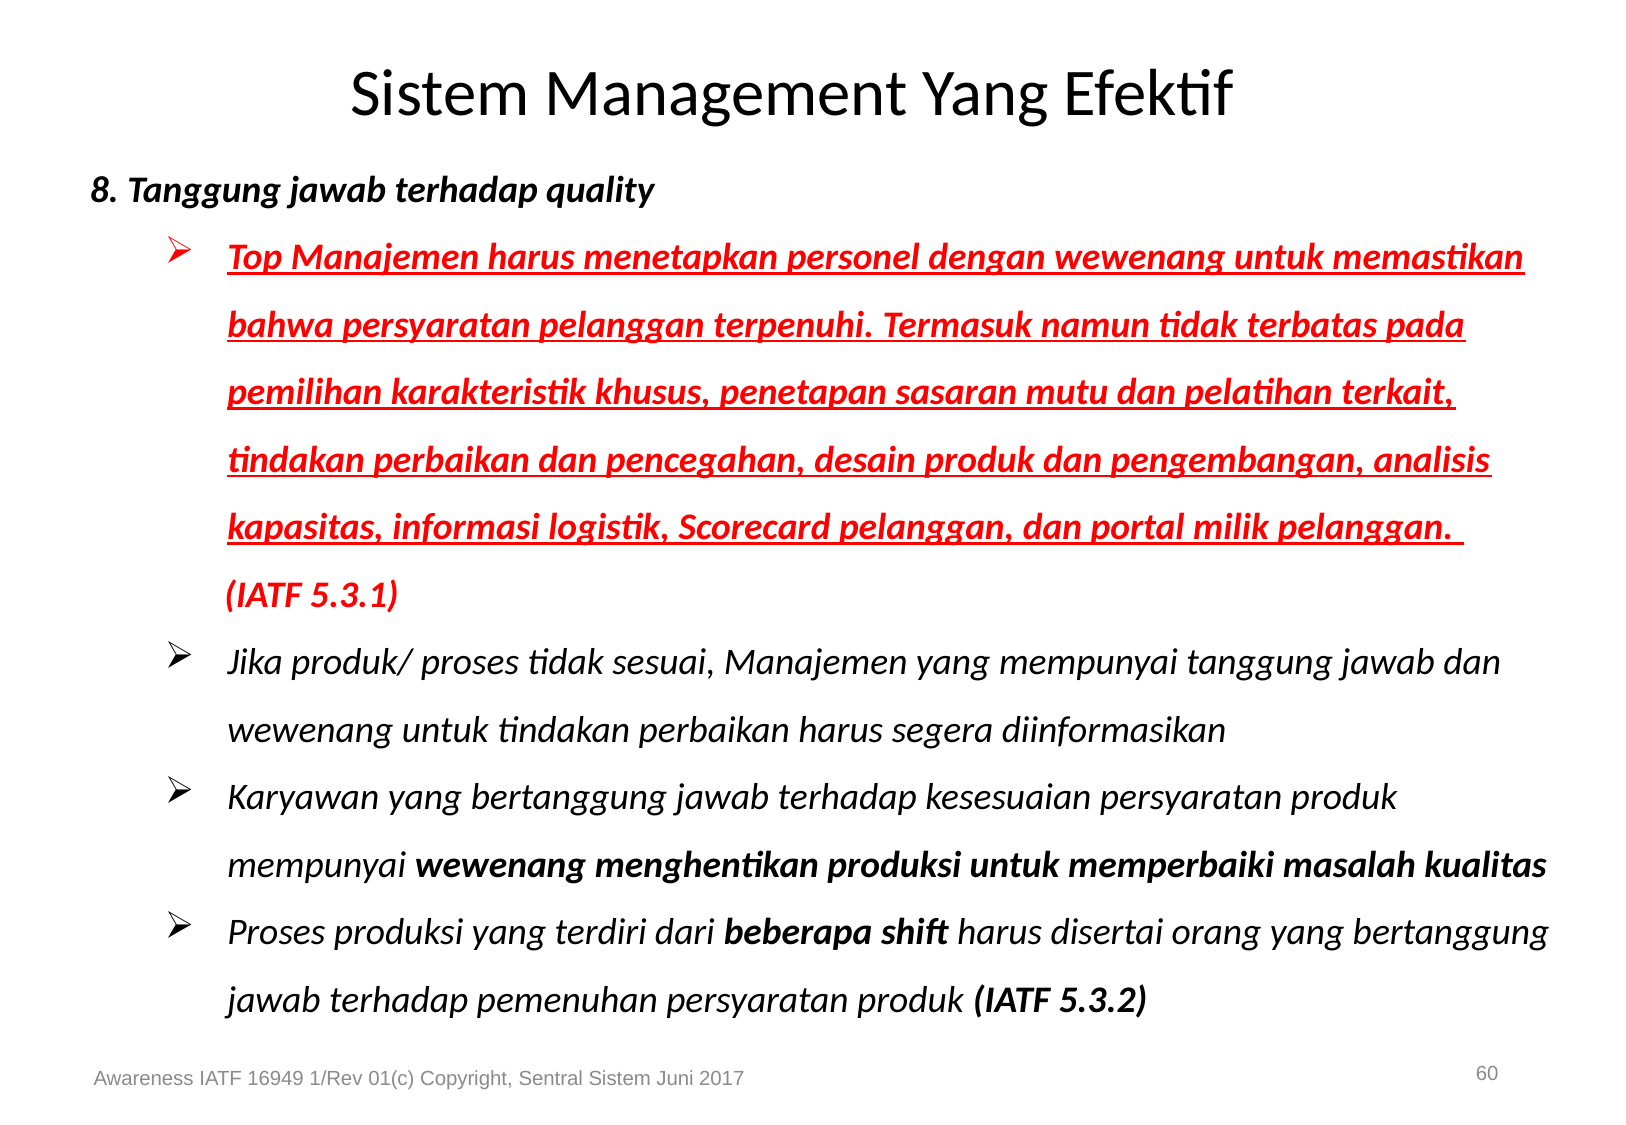

# Sistem Management Yang Efektif
8. Tanggung jawab terhadap quality
Top Manajemen harus menetapkan personel dengan wewenang untuk memastikan bahwa persyaratan pelanggan terpenuhi. Termasuk namun tidak terbatas pada pemilihan karakteristik khusus, penetapan sasaran mutu dan pelatihan terkait, tindakan perbaikan dan pencegahan, desain produk dan pengembangan, analisis kapasitas, informasi logistik, Scorecard pelanggan, dan portal milik pelanggan.
       (IATF 5.3.1)
Jika produk/ proses tidak sesuai, Manajemen yang mempunyai tanggung jawab dan wewenang untuk tindakan perbaikan harus segera diinformasikan
Karyawan yang bertanggung jawab terhadap kesesuaian persyaratan produk mempunyai wewenang menghentikan produksi untuk memperbaiki masalah kualitas
Proses produksi yang terdiri dari beberapa shift harus disertai orang yang bertanggung jawab terhadap pemenuhan persyaratan produk (IATF 5.3.2)
60
Awareness IATF 16949 1/Rev 01(c) Copyright, Sentral Sistem Juni 2017